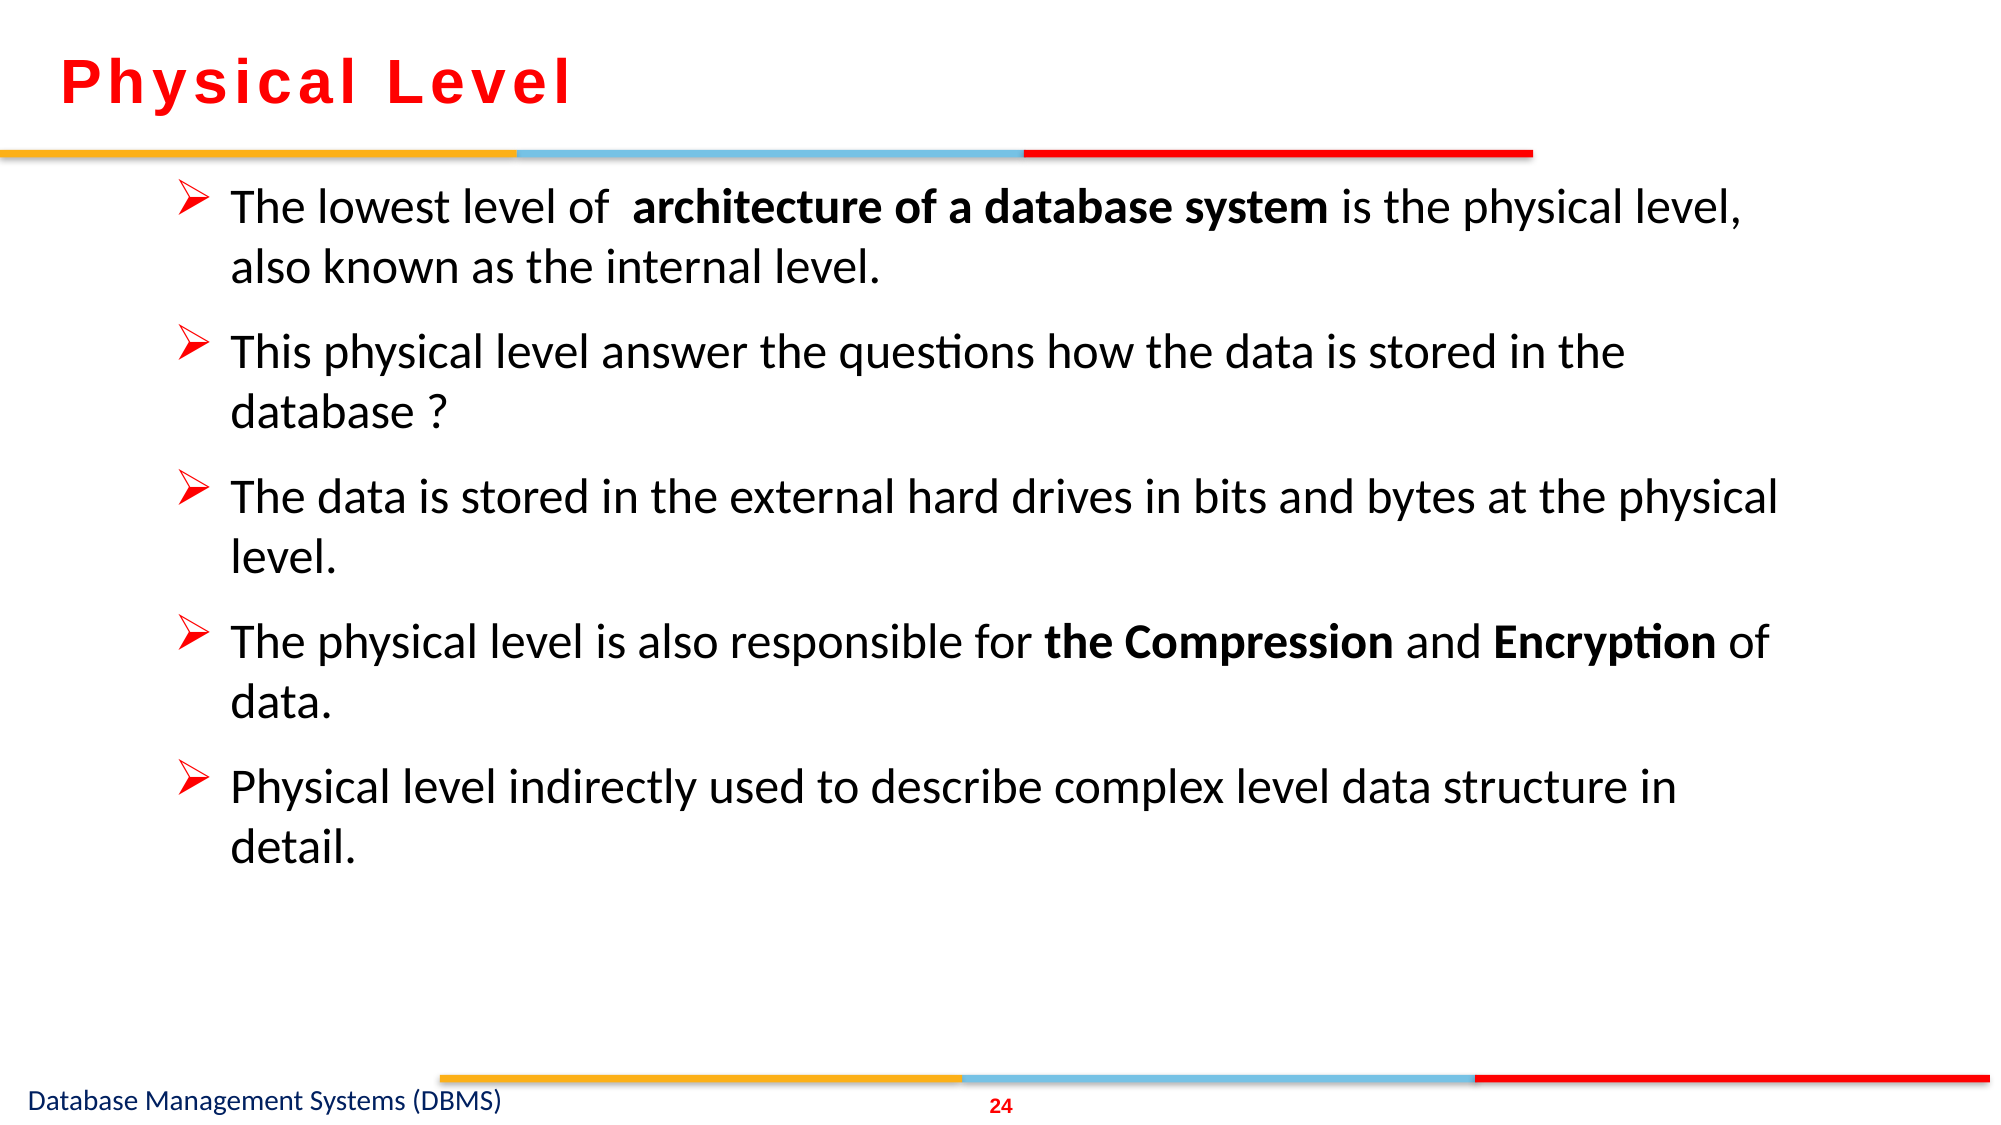

Physical Level
The lowest level of  architecture of a database system is the physical level, also known as the internal level.
This physical level answer the questions how the data is stored in the database ?
The data is stored in the external hard drives in bits and bytes at the physical level.
The physical level is also responsible for the Compression and Encryption of data.
Physical level indirectly used to describe complex level data structure in detail.